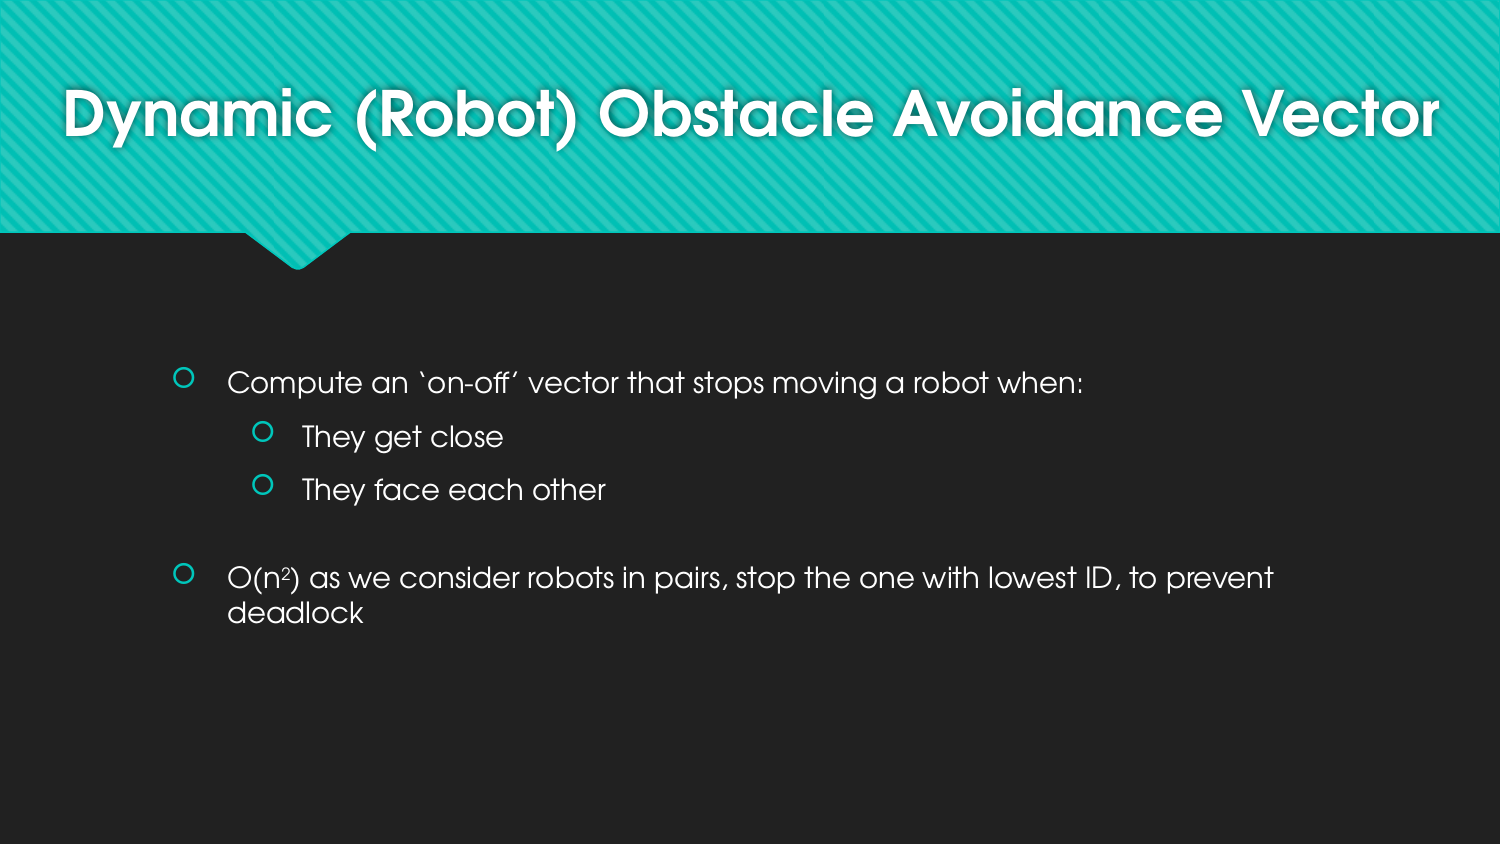

# Dynamic (Robot) Obstacle Avoidance Vector
Compute an ‘on-off’ vector that stops moving a robot when:
They get close
They face each other
O(n2) as we consider robots in pairs, stop the one with lowest ID, to prevent deadlock